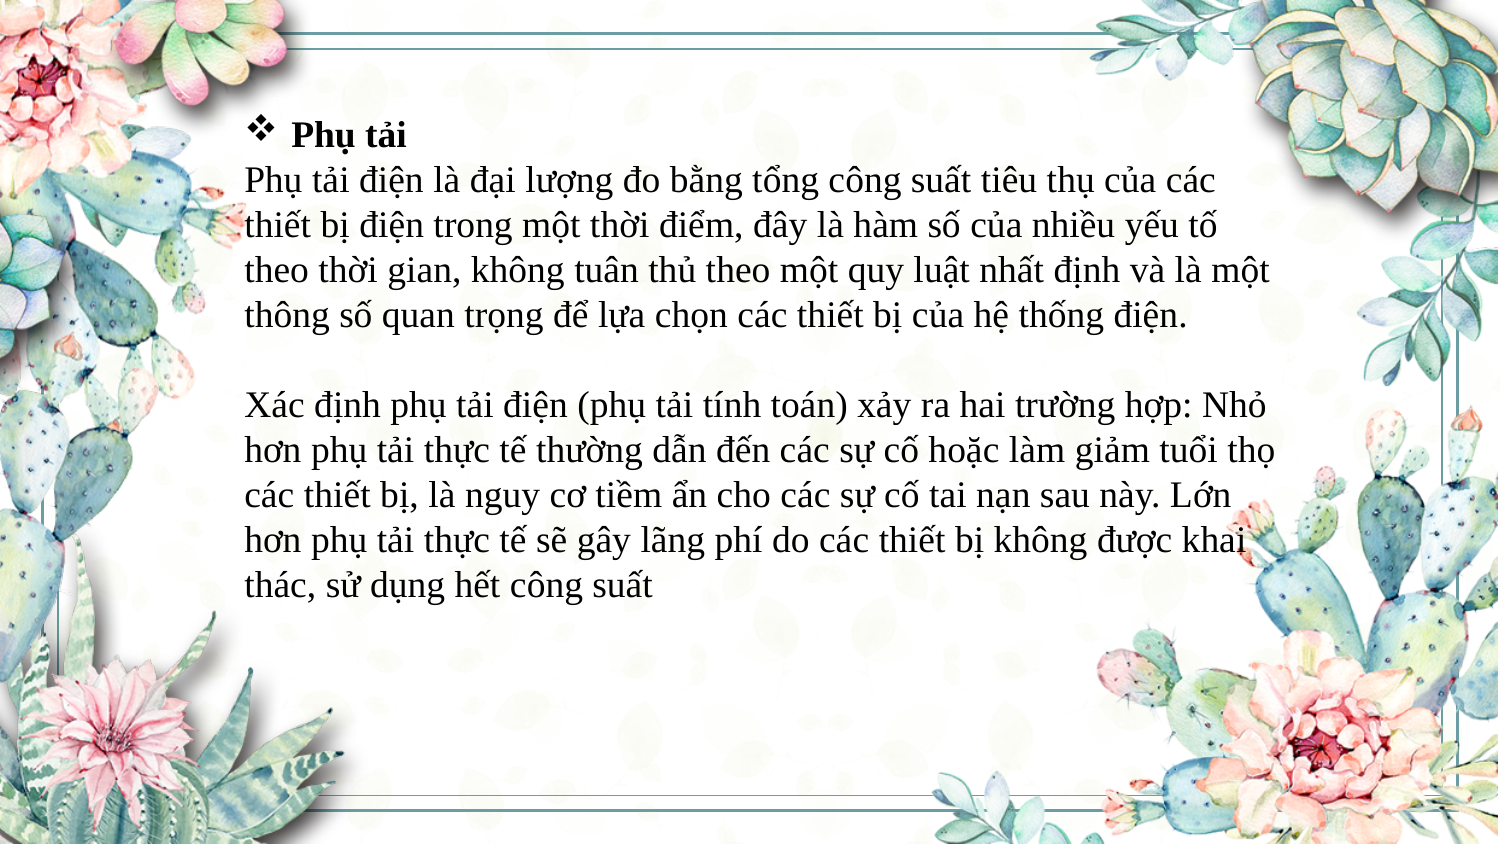

Phụ tải
Phụ tải điện là đại lượng đo bằng tổng công suất tiêu thụ của các thiết bị điện trong một thời điểm, đây là hàm số của nhiều yếu tố theo thời gian, không tuân thủ theo một quy luật nhất định và là một thông số quan trọng để lựa chọn các thiết bị của hệ thống điện.
Xác định phụ tải điện (phụ tải tính toán) xảy ra hai trường hợp: Nhỏ hơn phụ tải thực tế thường dẫn đến các sự cố hoặc làm giảm tuổi thọ các thiết bị, là nguy cơ tiềm ẩn cho các sự cố tai nạn sau này. Lớn hơn phụ tải thực tế sẽ gây lãng phí do các thiết bị không được khai thác, sử dụng hết công suất